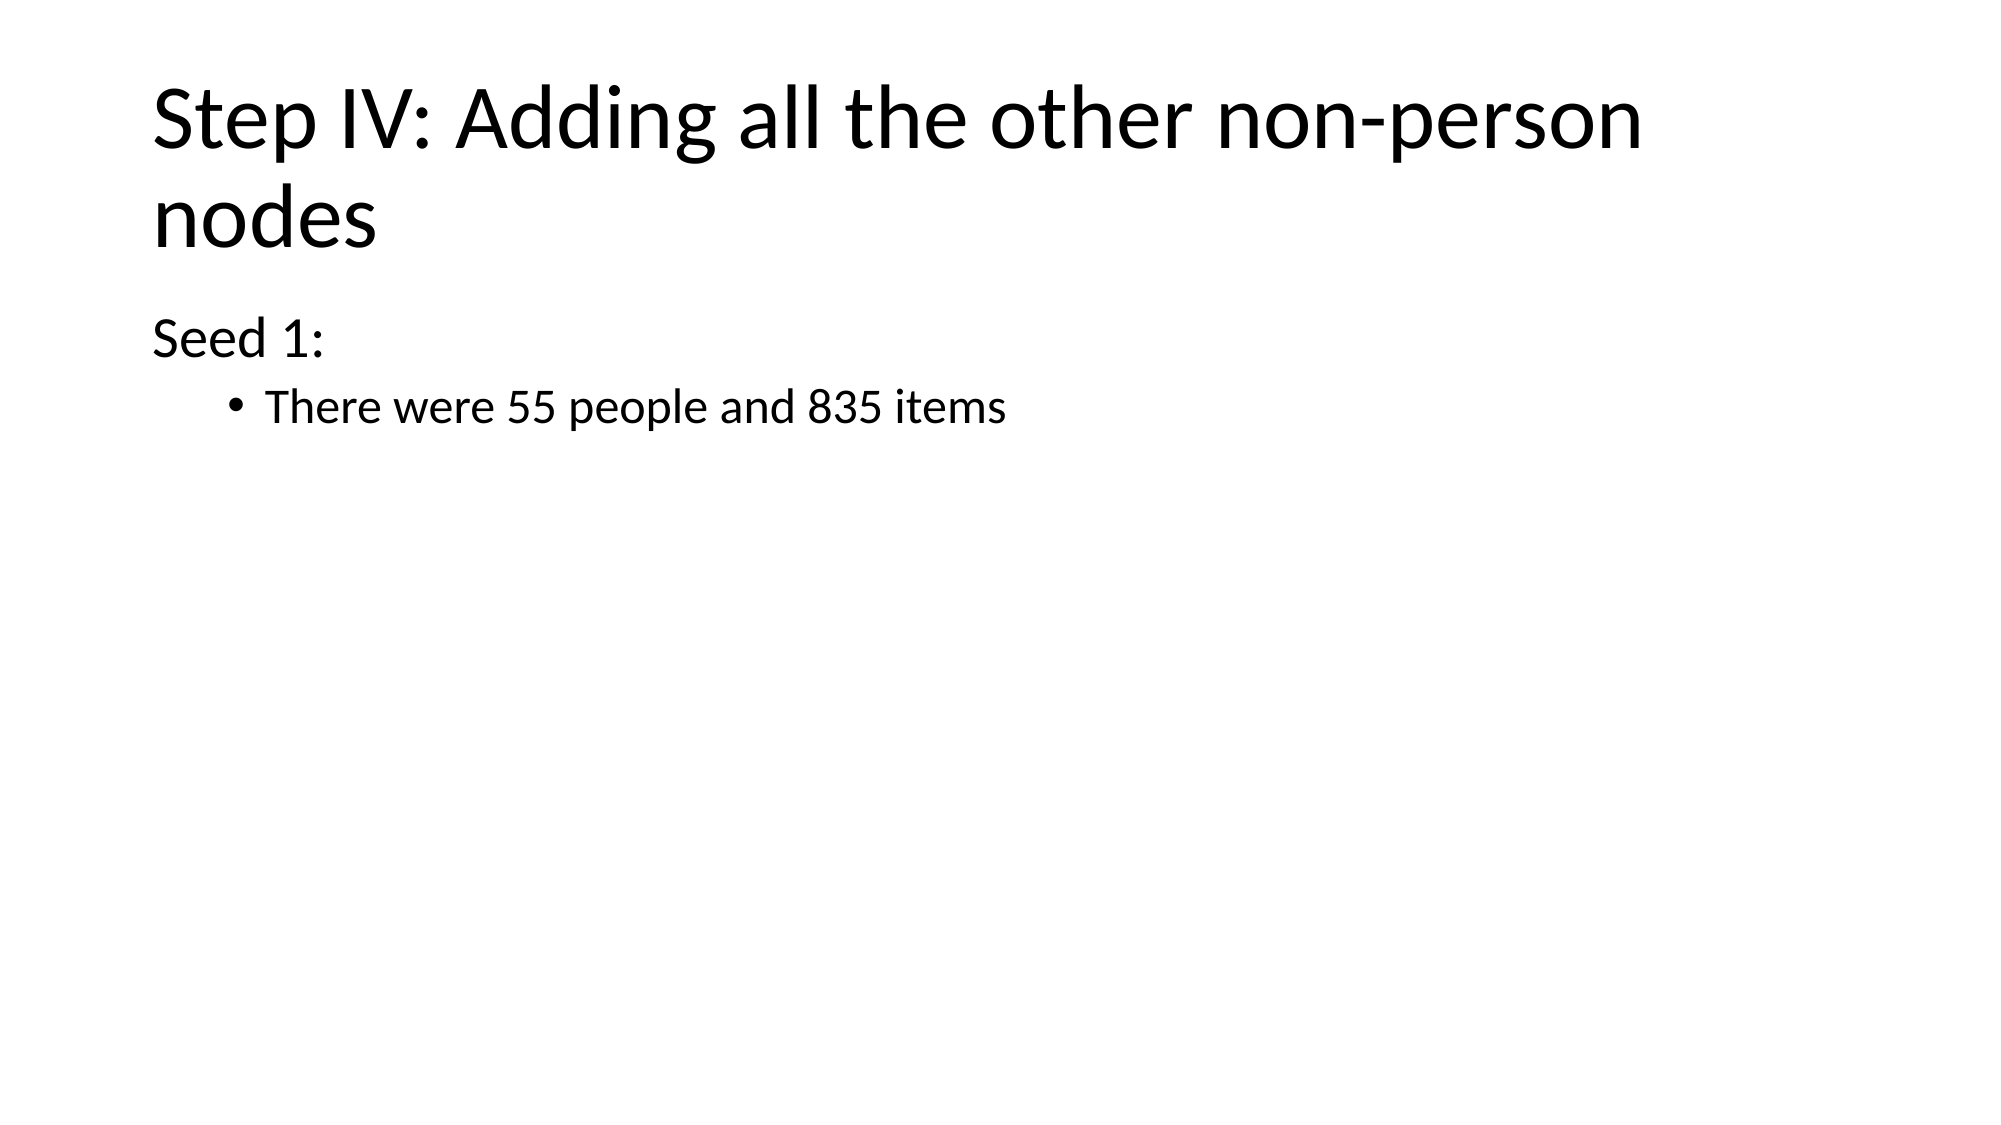

# Step IV: Adding all the other non-person nodes
Seed 1:
There were 55 people and 835 items